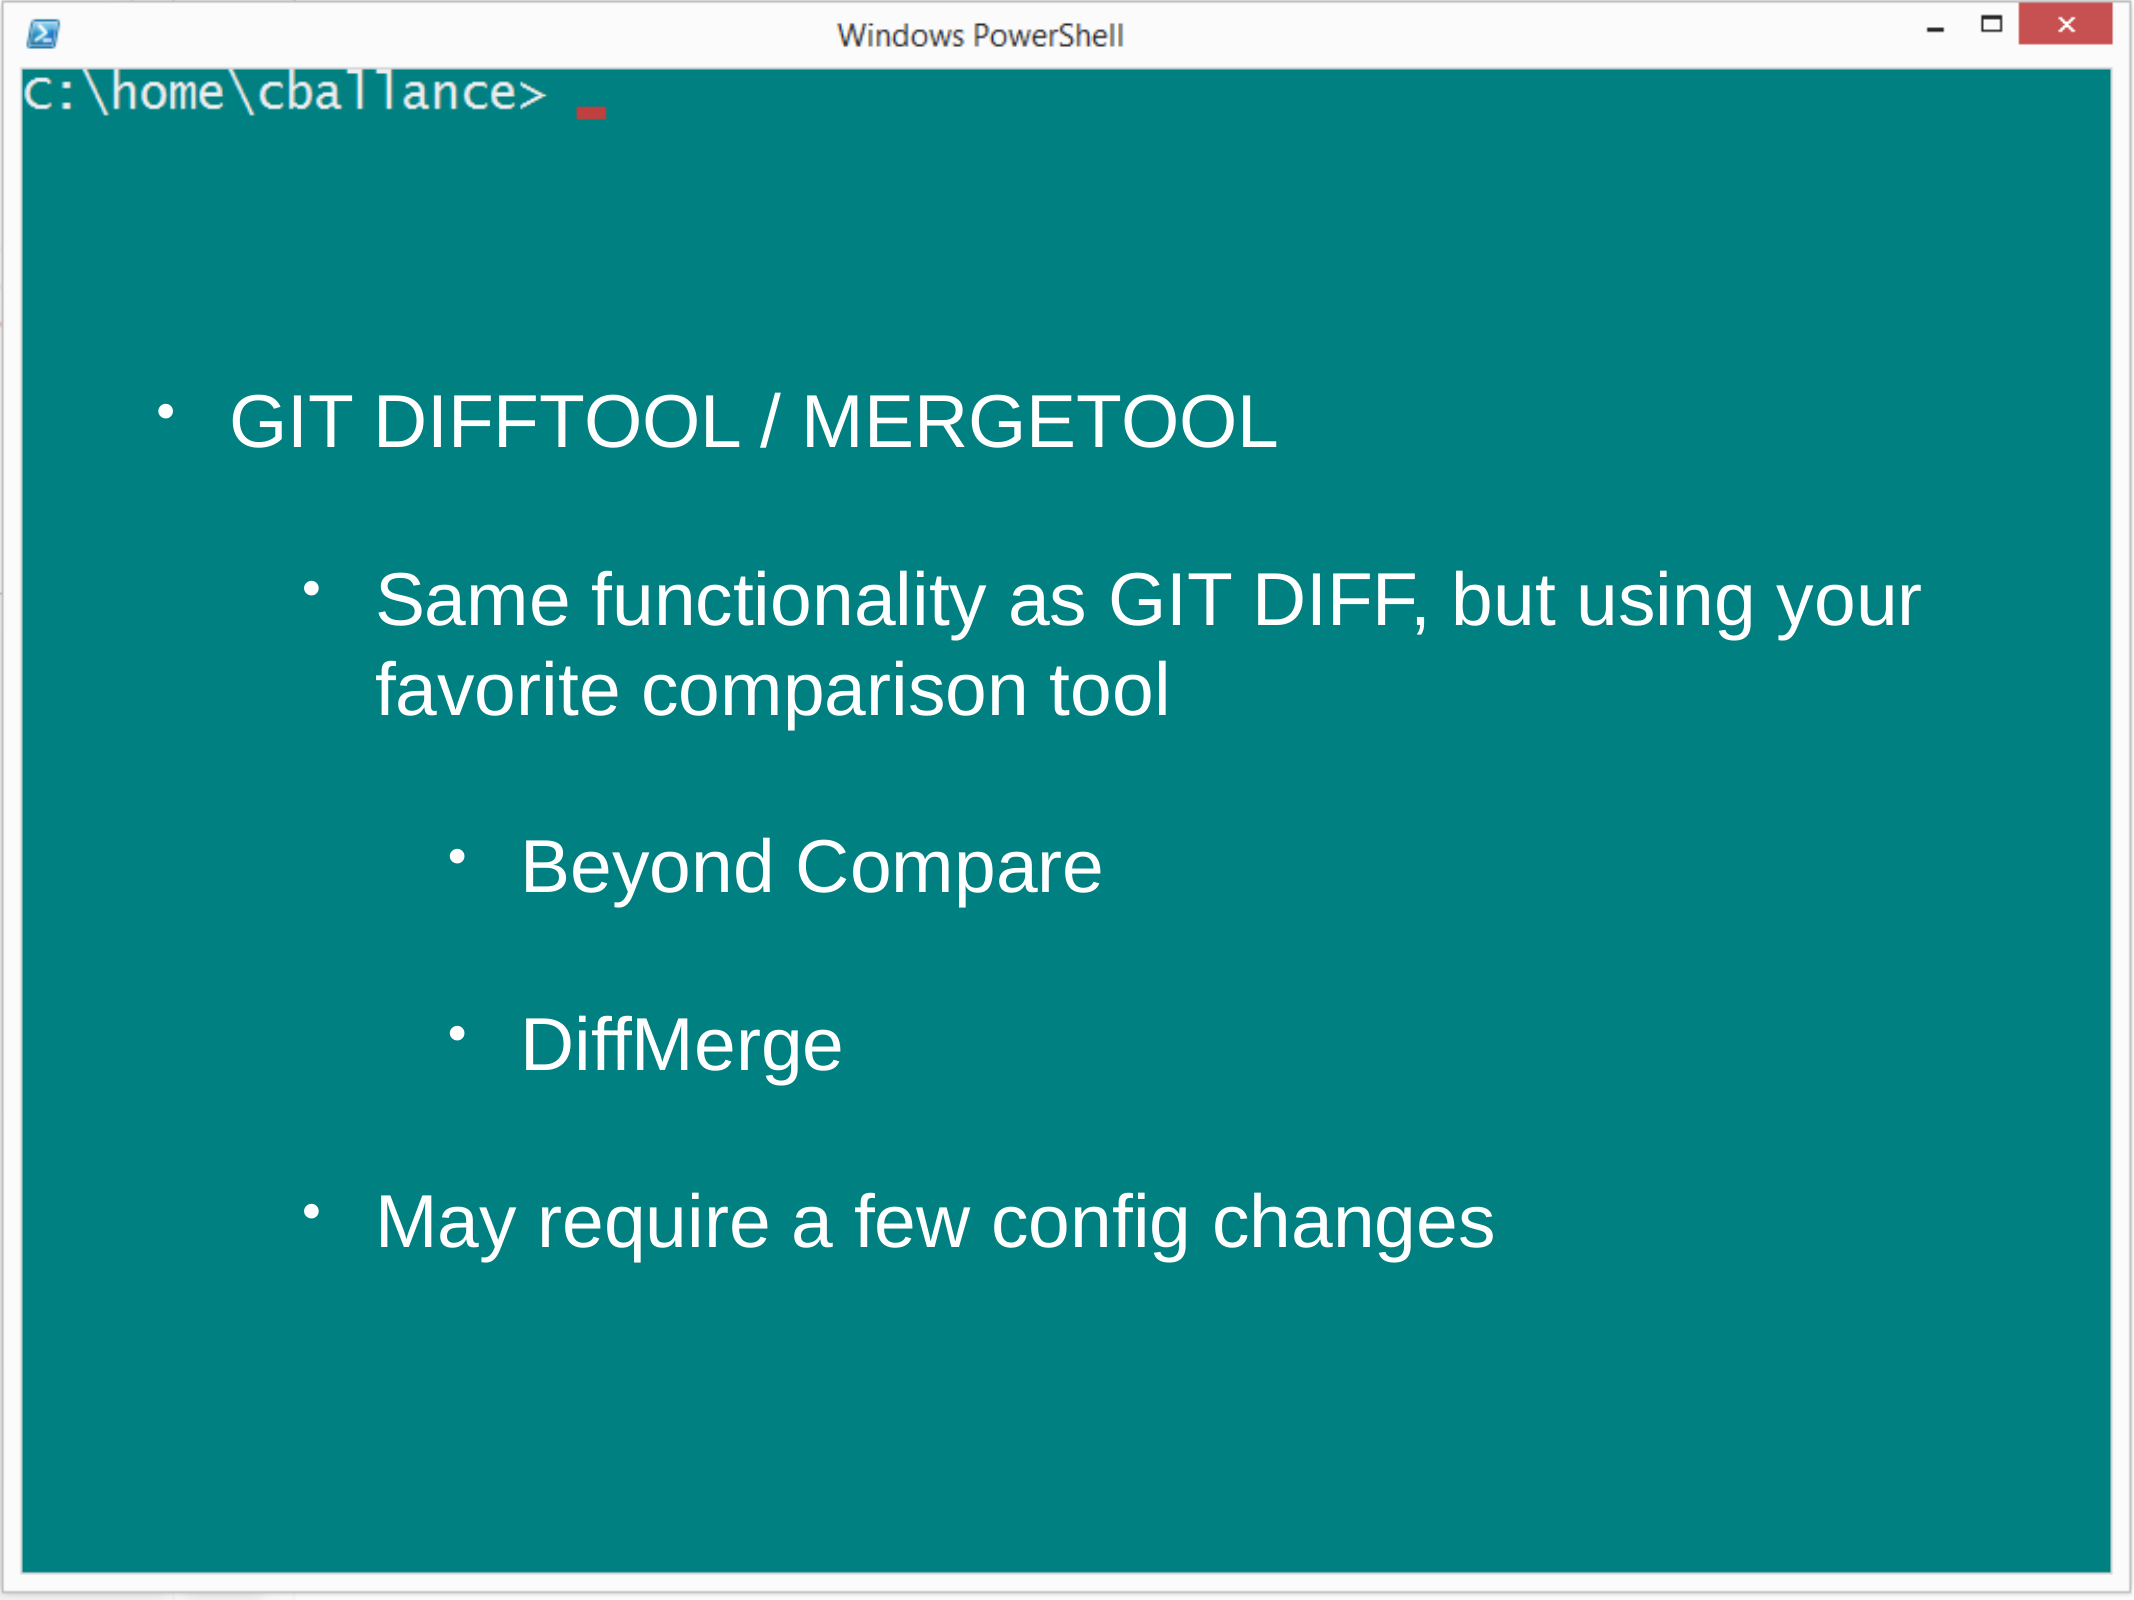

GIT DIFFTOOL / MERGETOOL
Same functionality as GIT DIFF, but using your favorite comparison tool
Beyond Compare
DiffMerge
May require a few config changes